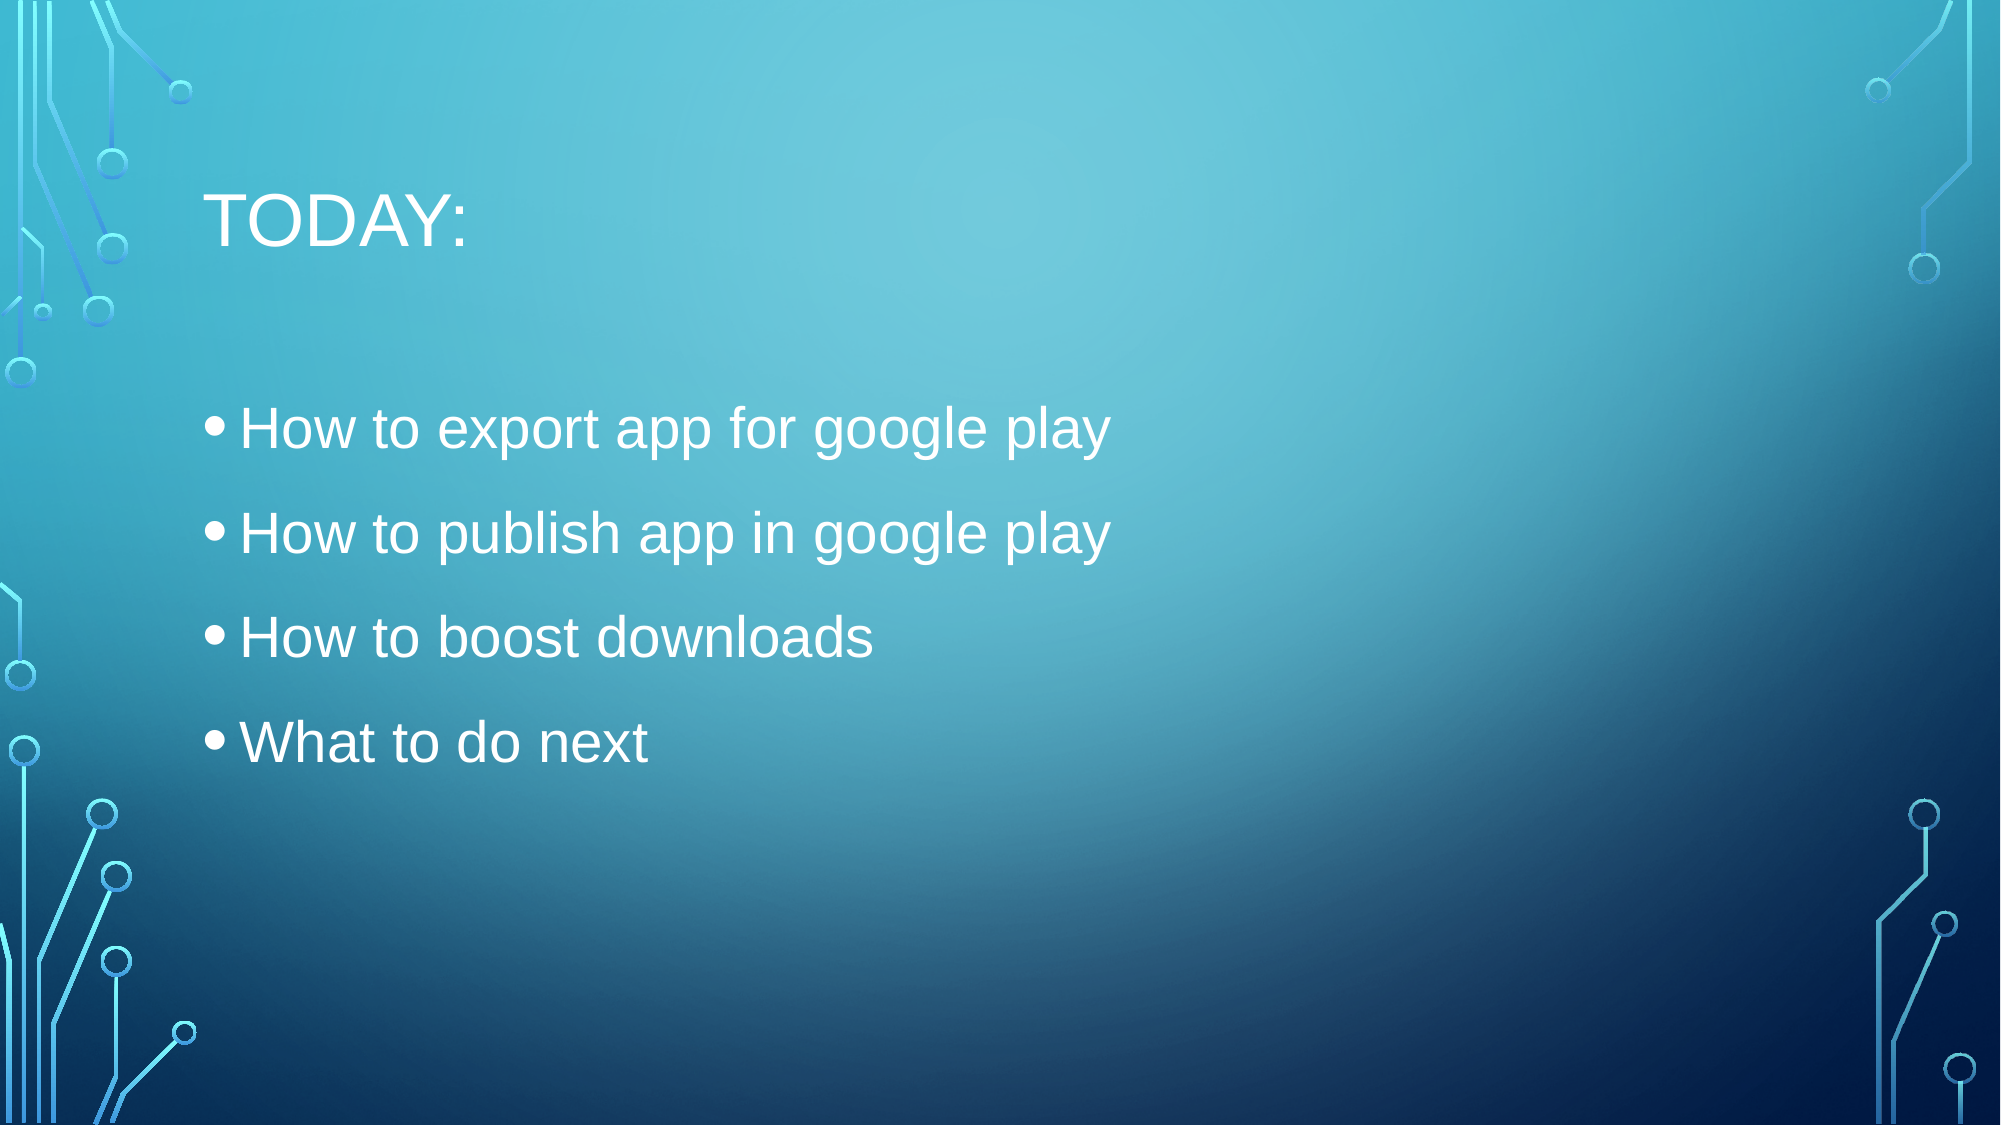

# Today:
How to export app for google play
How to publish app in google play
How to boost downloads
What to do next